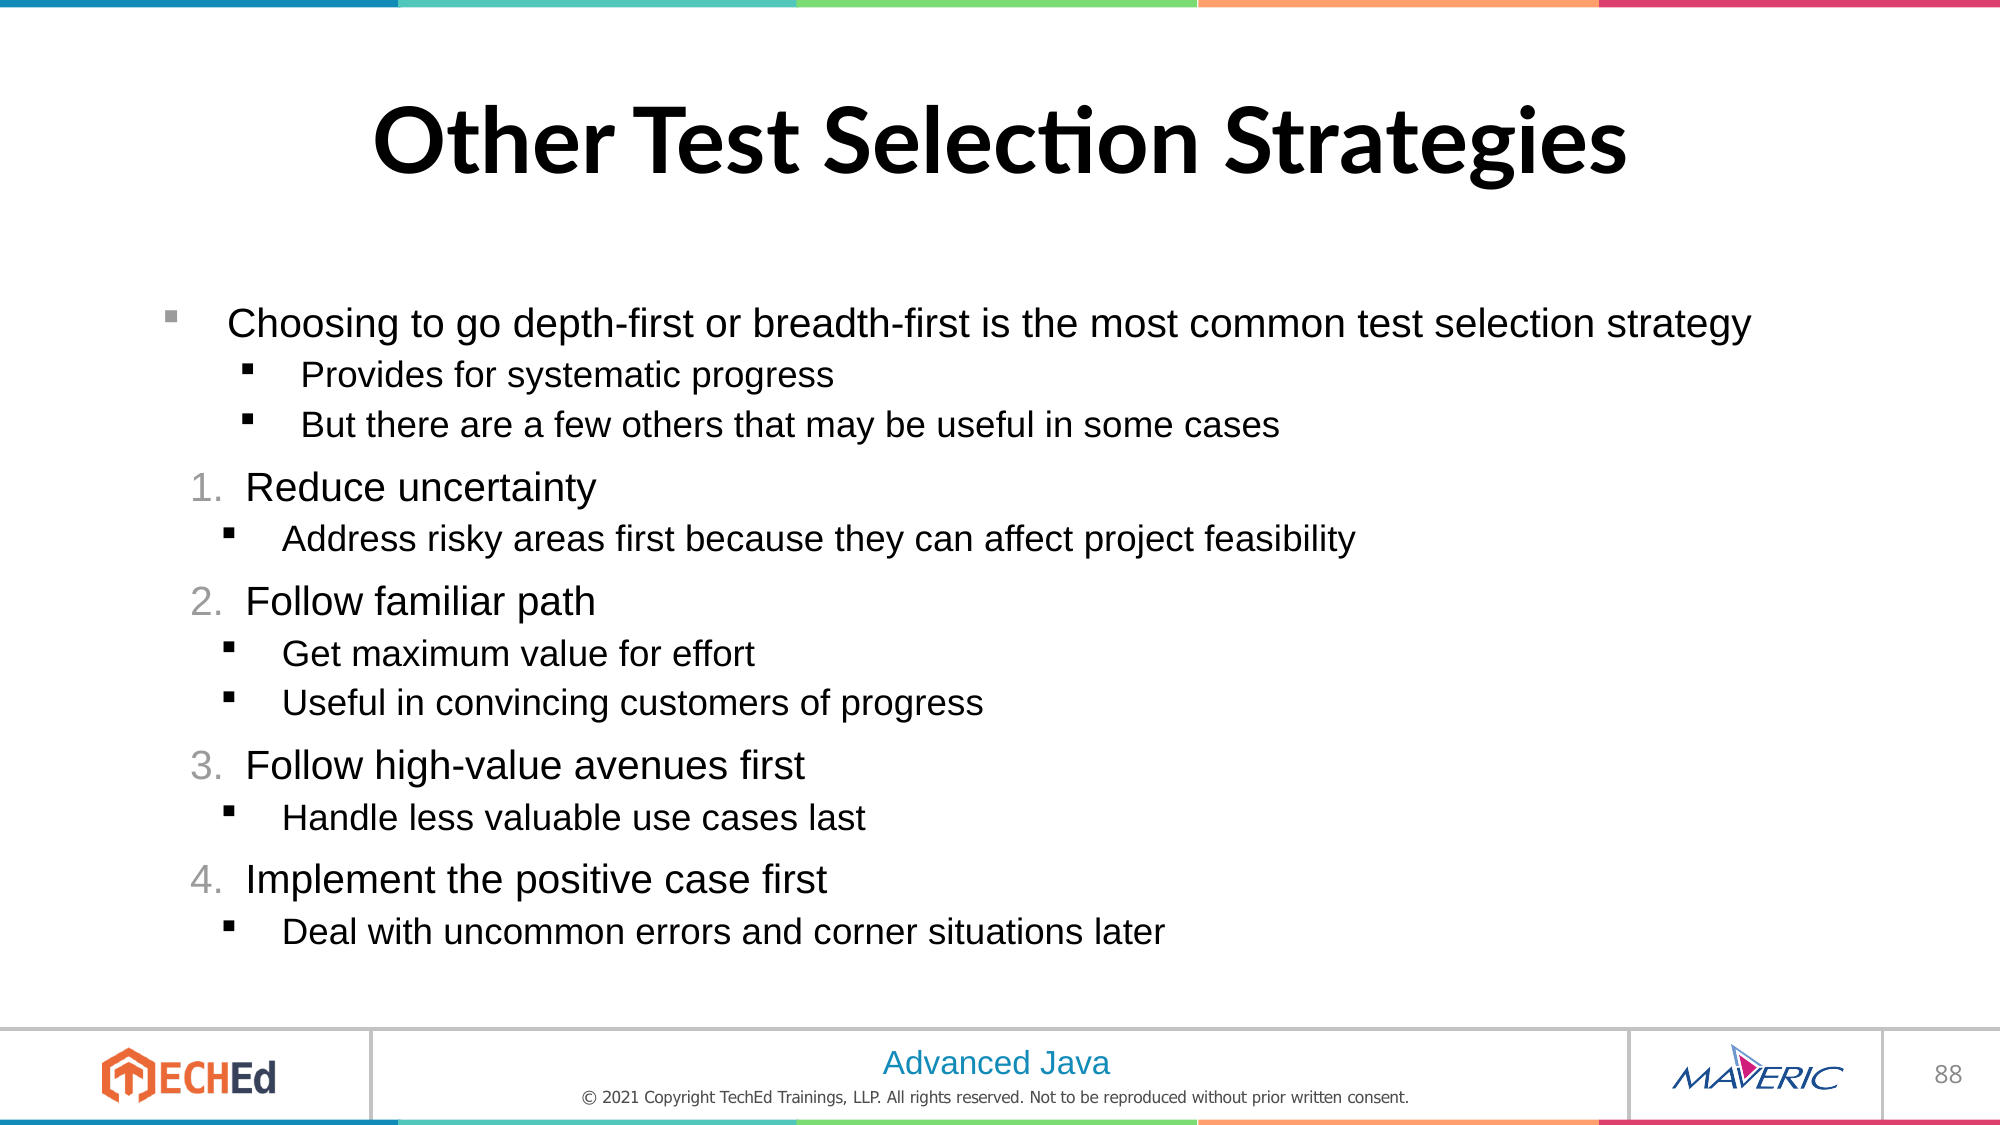

# Other Test Selection Strategies
Choosing to go depth-first or breadth-first is the most common test selection strategy
Provides for systematic progress
But there are a few others that may be useful in some cases
Reduce uncertainty
Address risky areas first because they can affect project feasibility
Follow familiar path
Get maximum value for effort
Useful in convincing customers of progress
Follow high-value avenues first
Handle less valuable use cases last
Implement the positive case first
Deal with uncommon errors and corner situations later